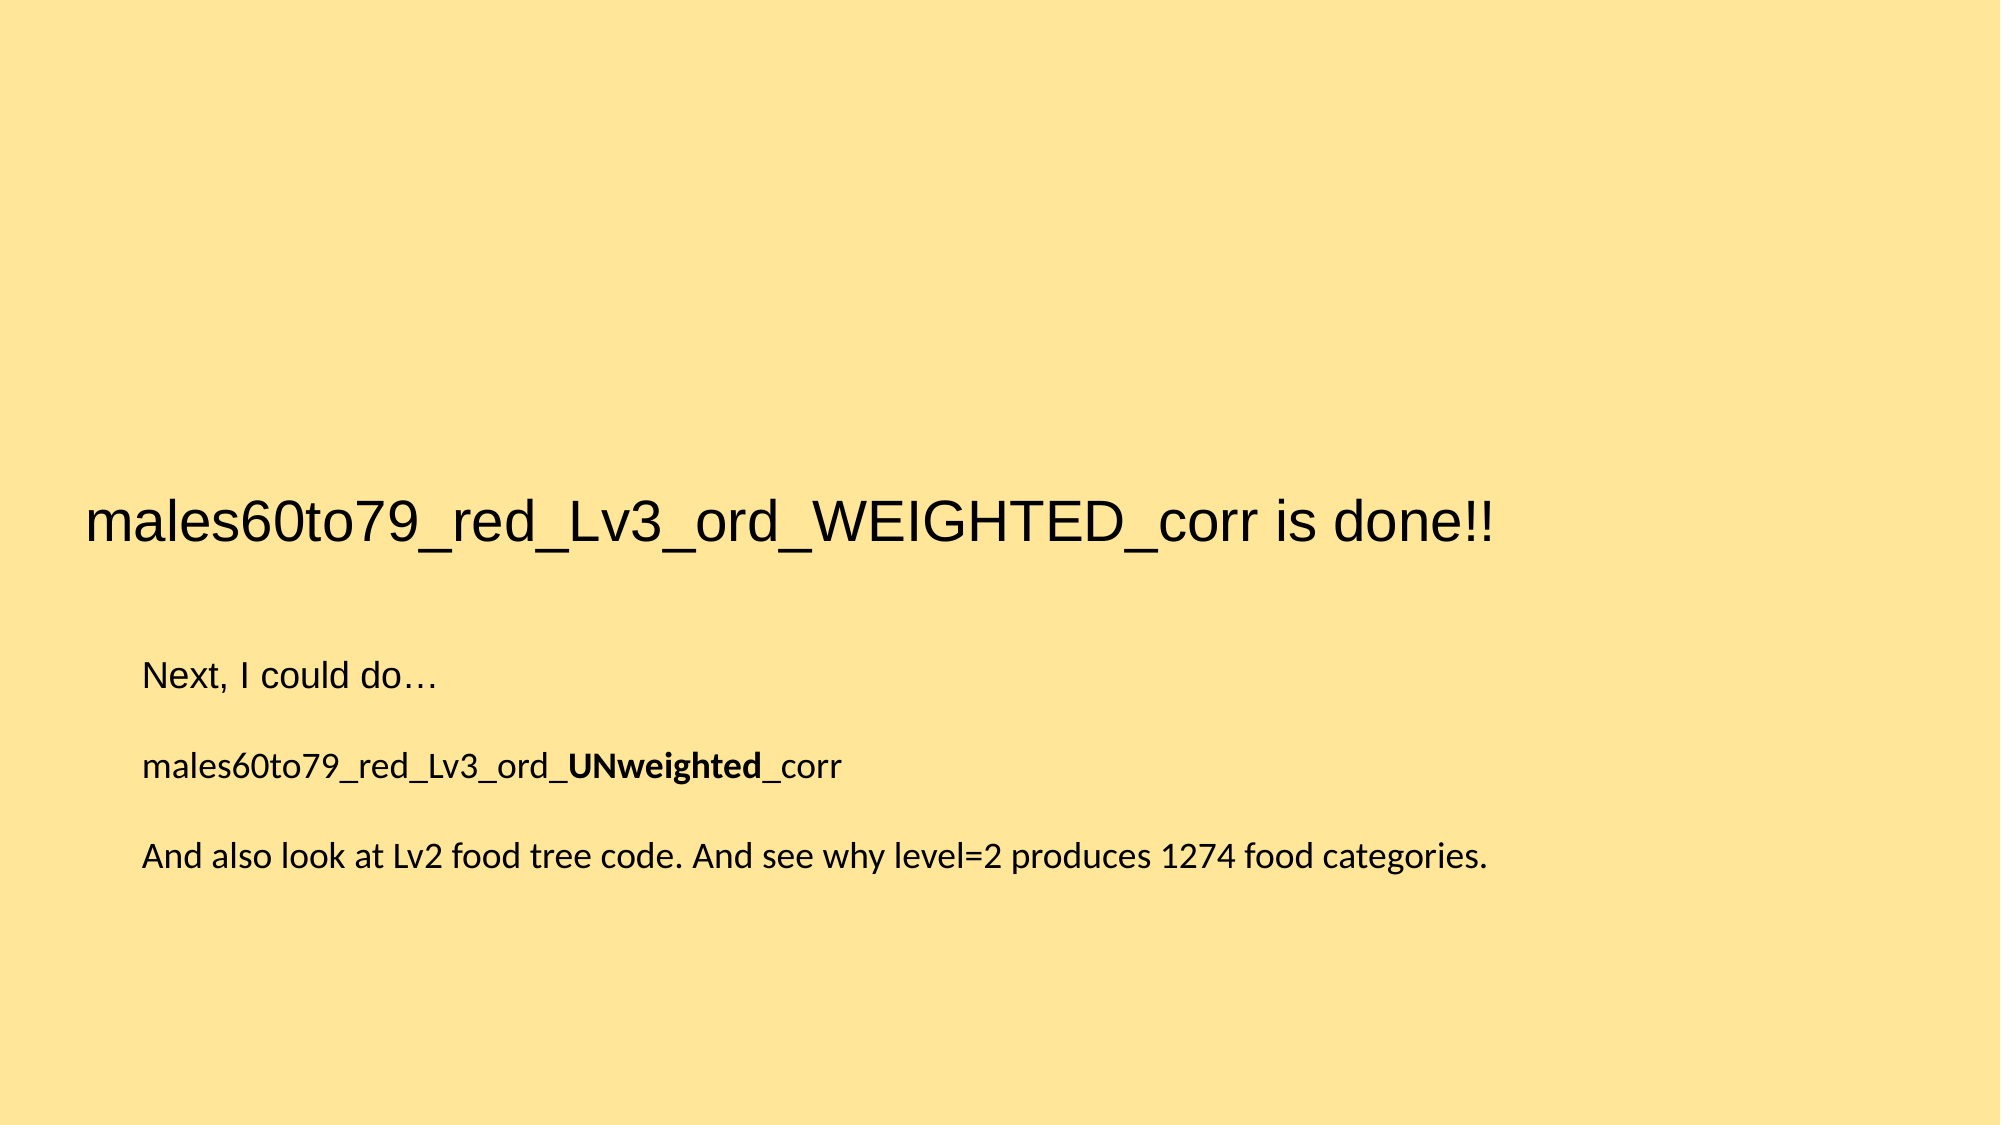

# males60to79_red_Lv3_ord_WEIGHTED_corr is done!!
Next, I could do…

males60to79_red_Lv3_ord_UNweighted_corr

And also look at Lv2 food tree code. And see why level=2 produces 1274 food categories.